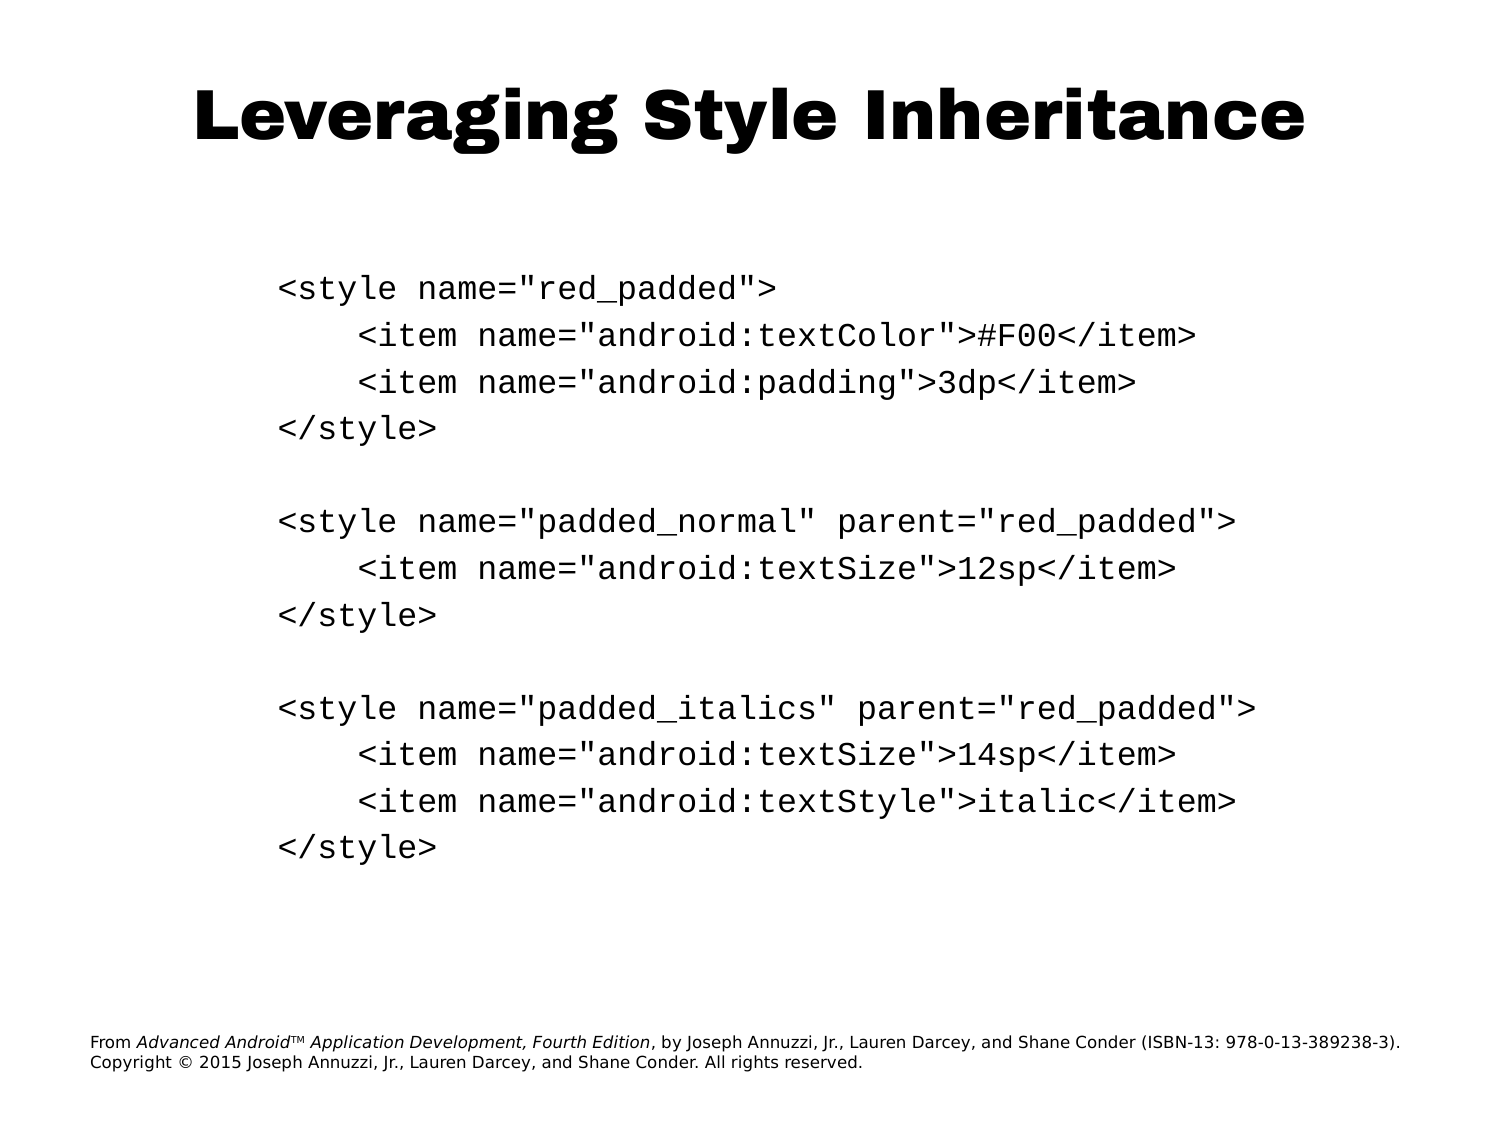

# Leveraging Style Inheritance

<style name="red_padded">
    <item name="android:textColor">#F00</item>
    <item name="android:padding">3dp</item>
</style>

<style name="padded_normal" parent="red_padded">
    <item name="android:textSize">12sp</item>
</style>

<style name="padded_italics" parent="red_padded">
    <item name="android:textSize">14sp</item>
    <item name="android:textStyle">italic</item>
</style>

From Advanced AndroidTM Application Development, Fourth Edition, by Joseph Annuzzi, Jr., Lauren Darcey, and Shane Conder (ISBN-13: 978-0-13-389238-3). Copyright © 2015 Joseph Annuzzi, Jr., Lauren Darcey, and Shane Conder. All rights reserved.